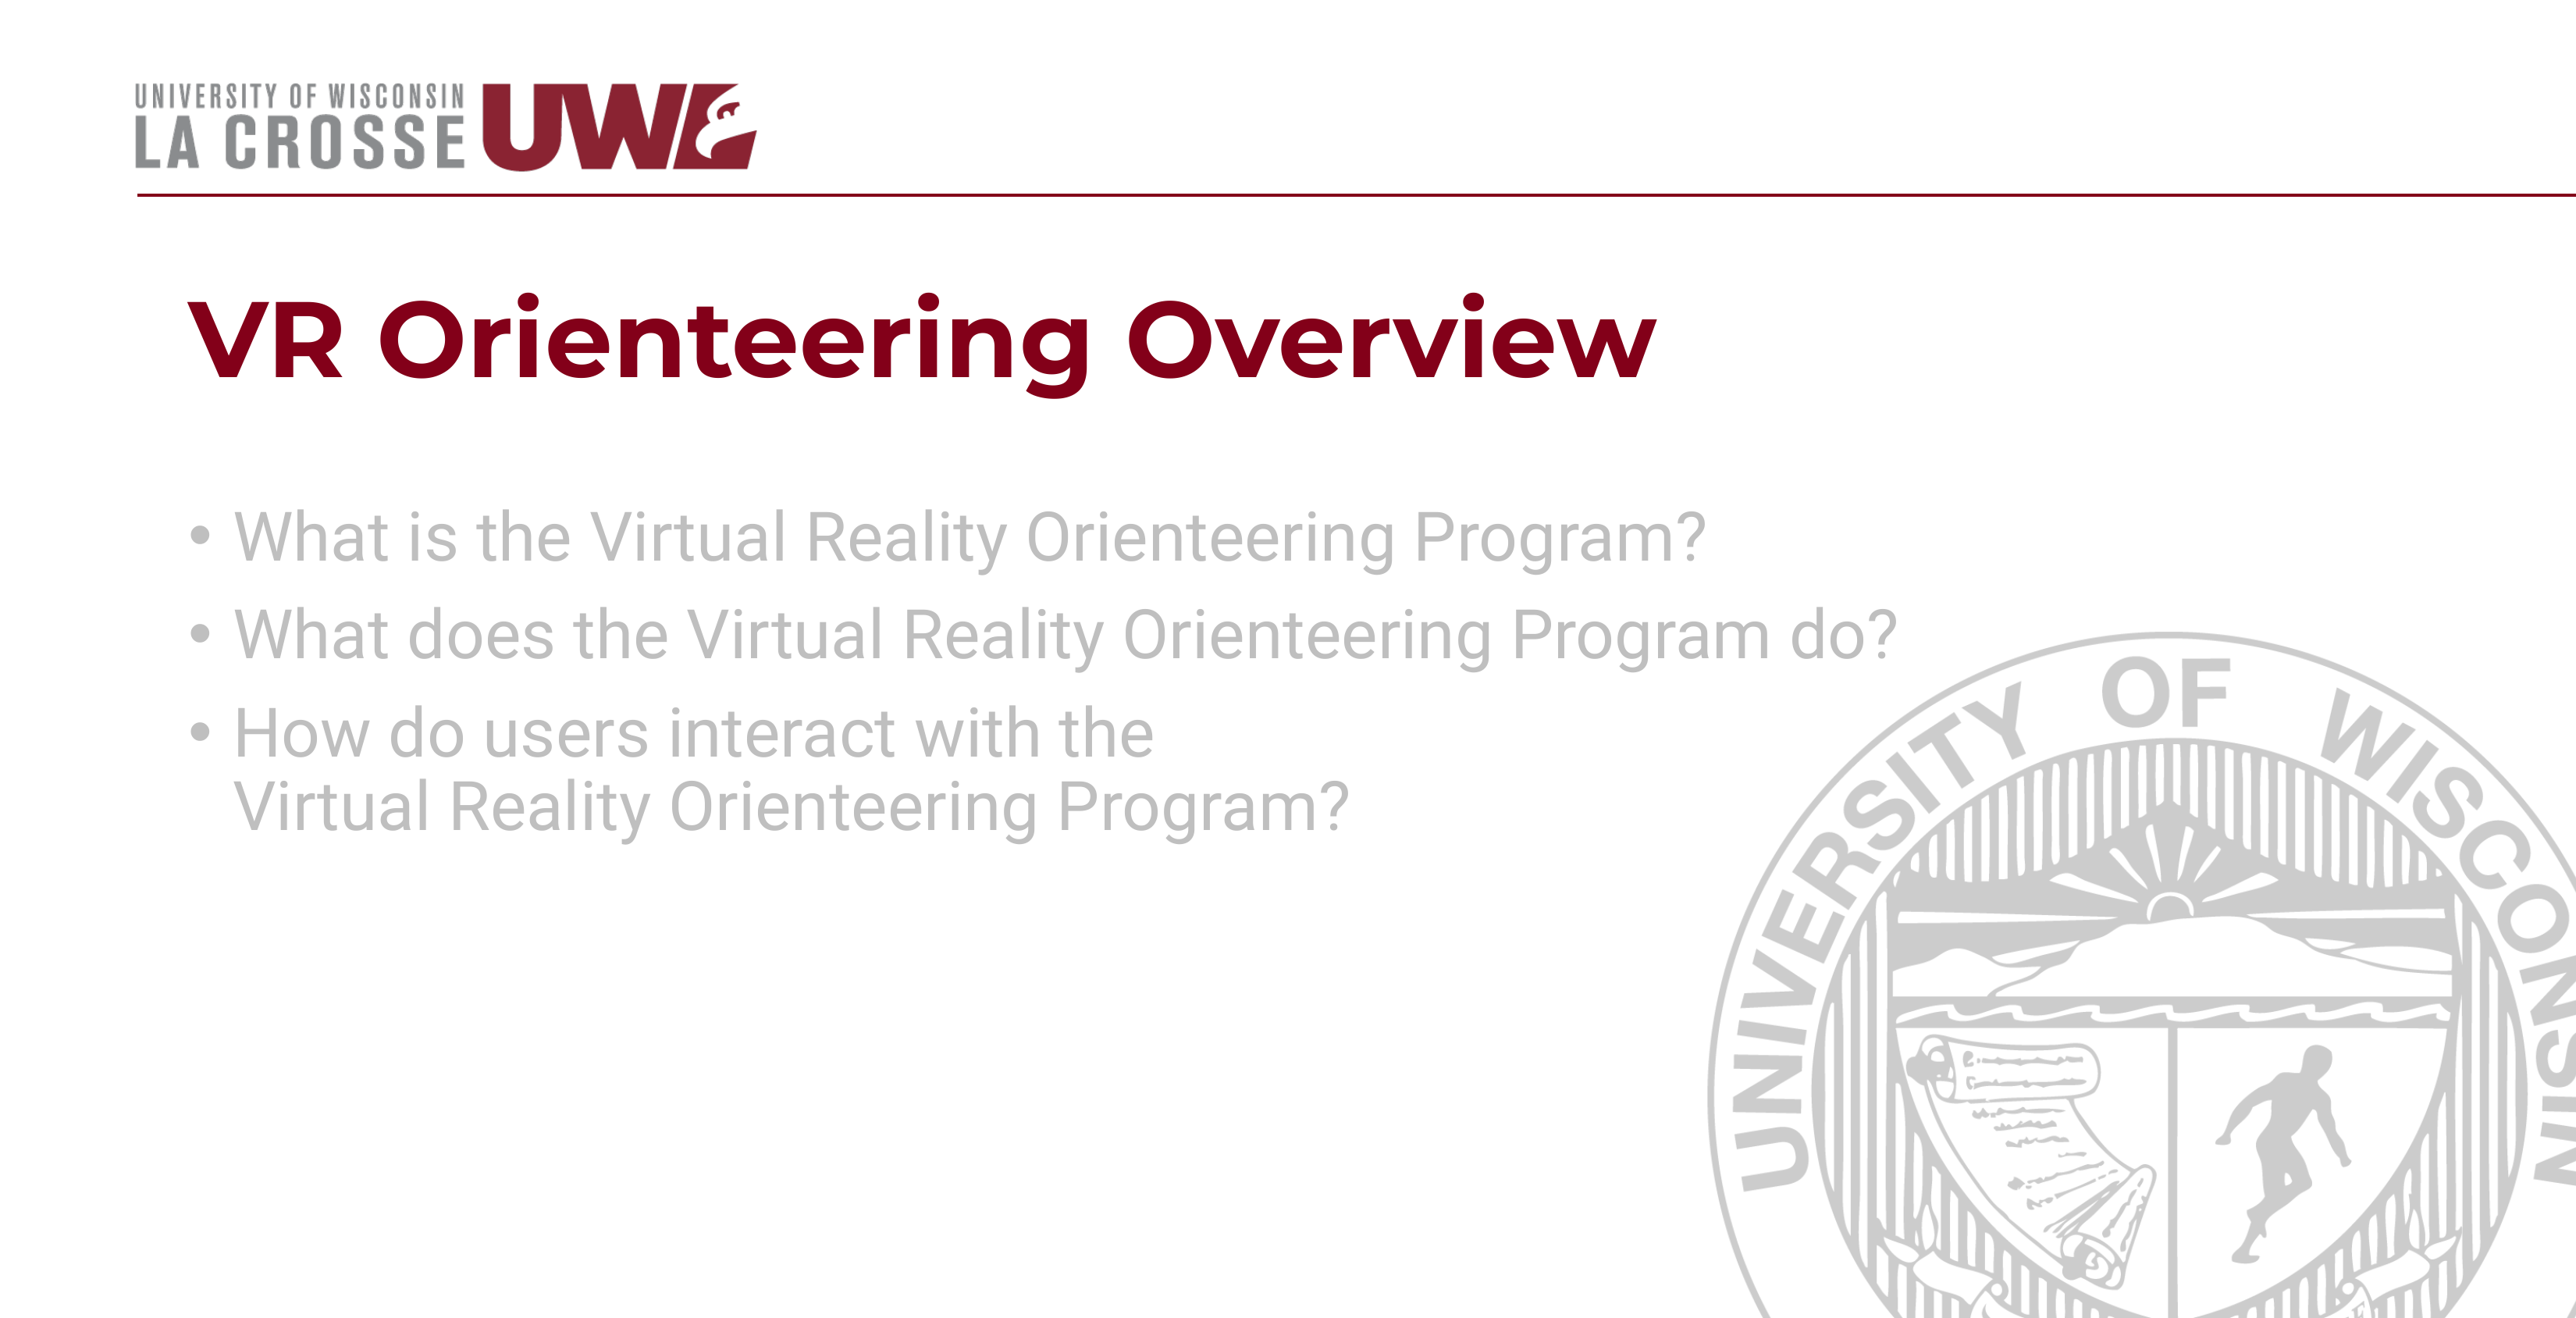

# VR Orienteering Overview
What is the Virtual Reality Orienteering Program?
What does the Virtual Reality Orienteering Program do?
How do users interact with the
Virtual Reality Orienteering Program?